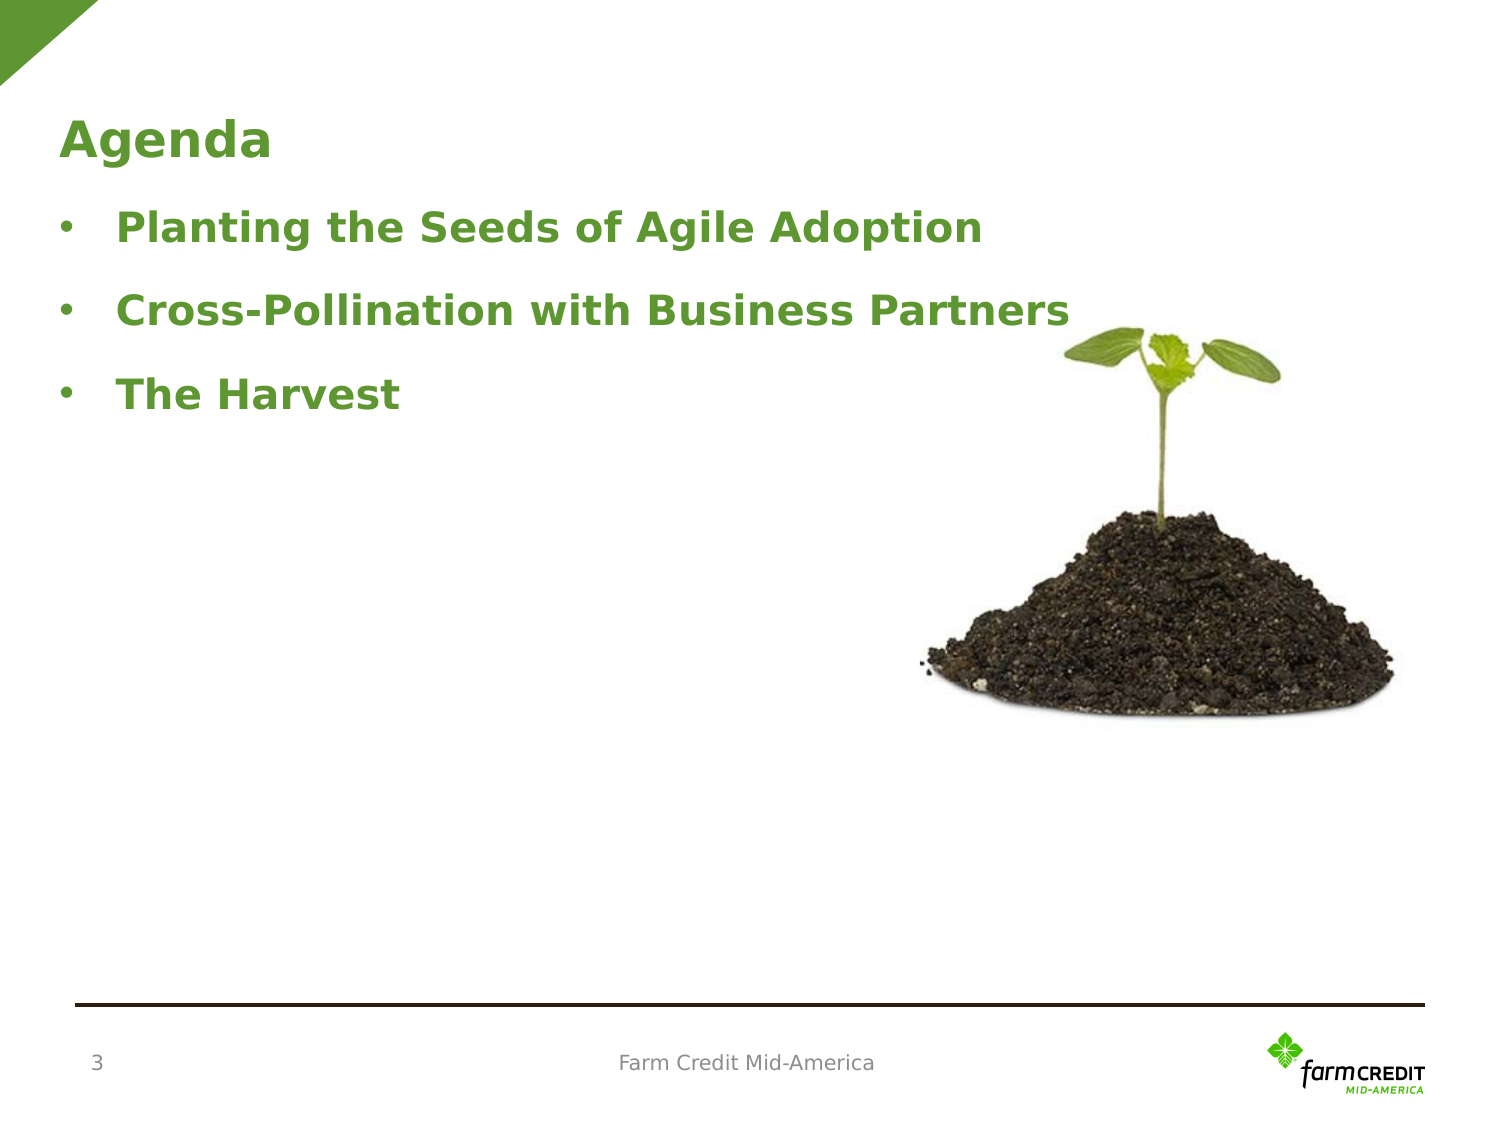

Agenda
Planting the Seeds of Agile Adoption
Cross-Pollination with Business Partners
The Harvest
Farm Credit Mid-America
3